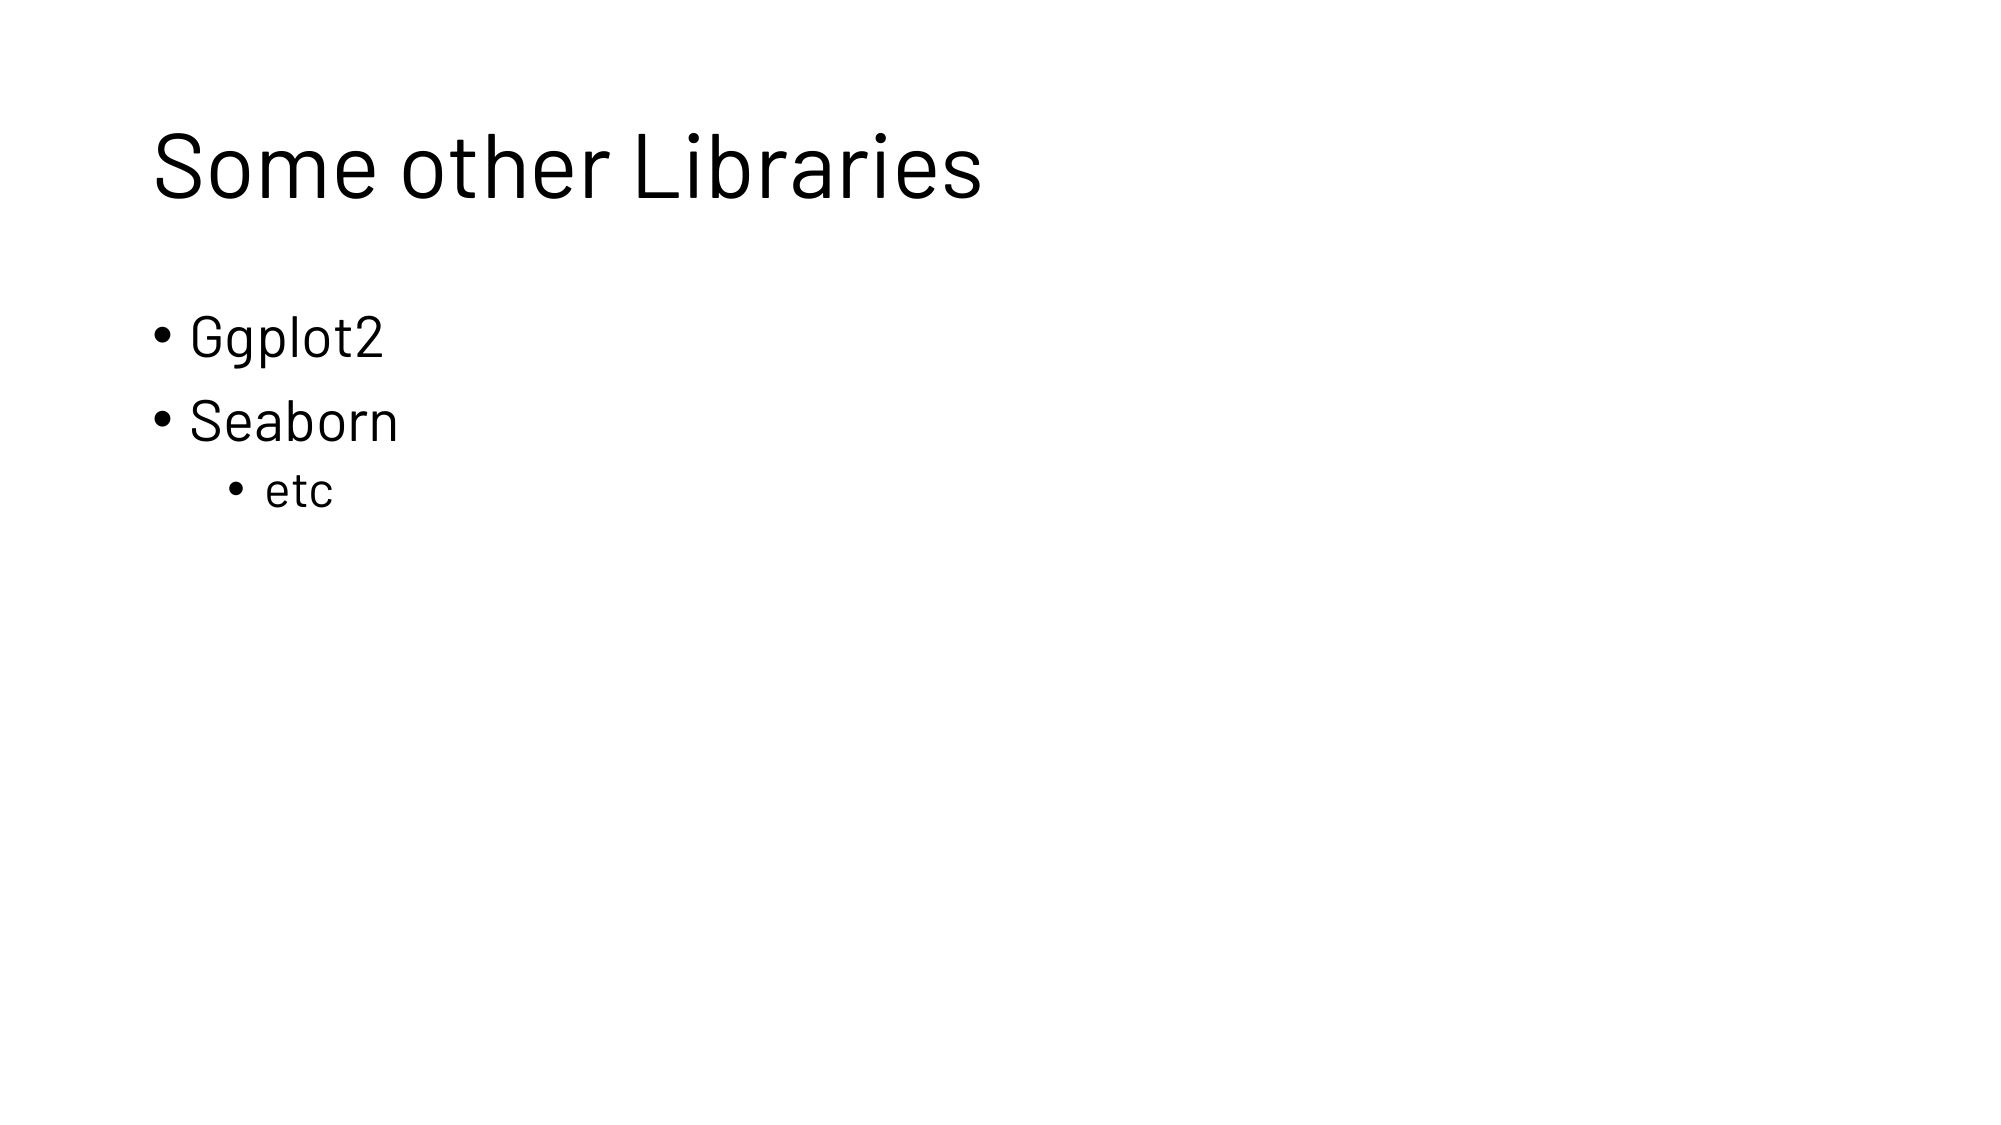

# Some other Libraries
Ggplot2
Seaborn
etc